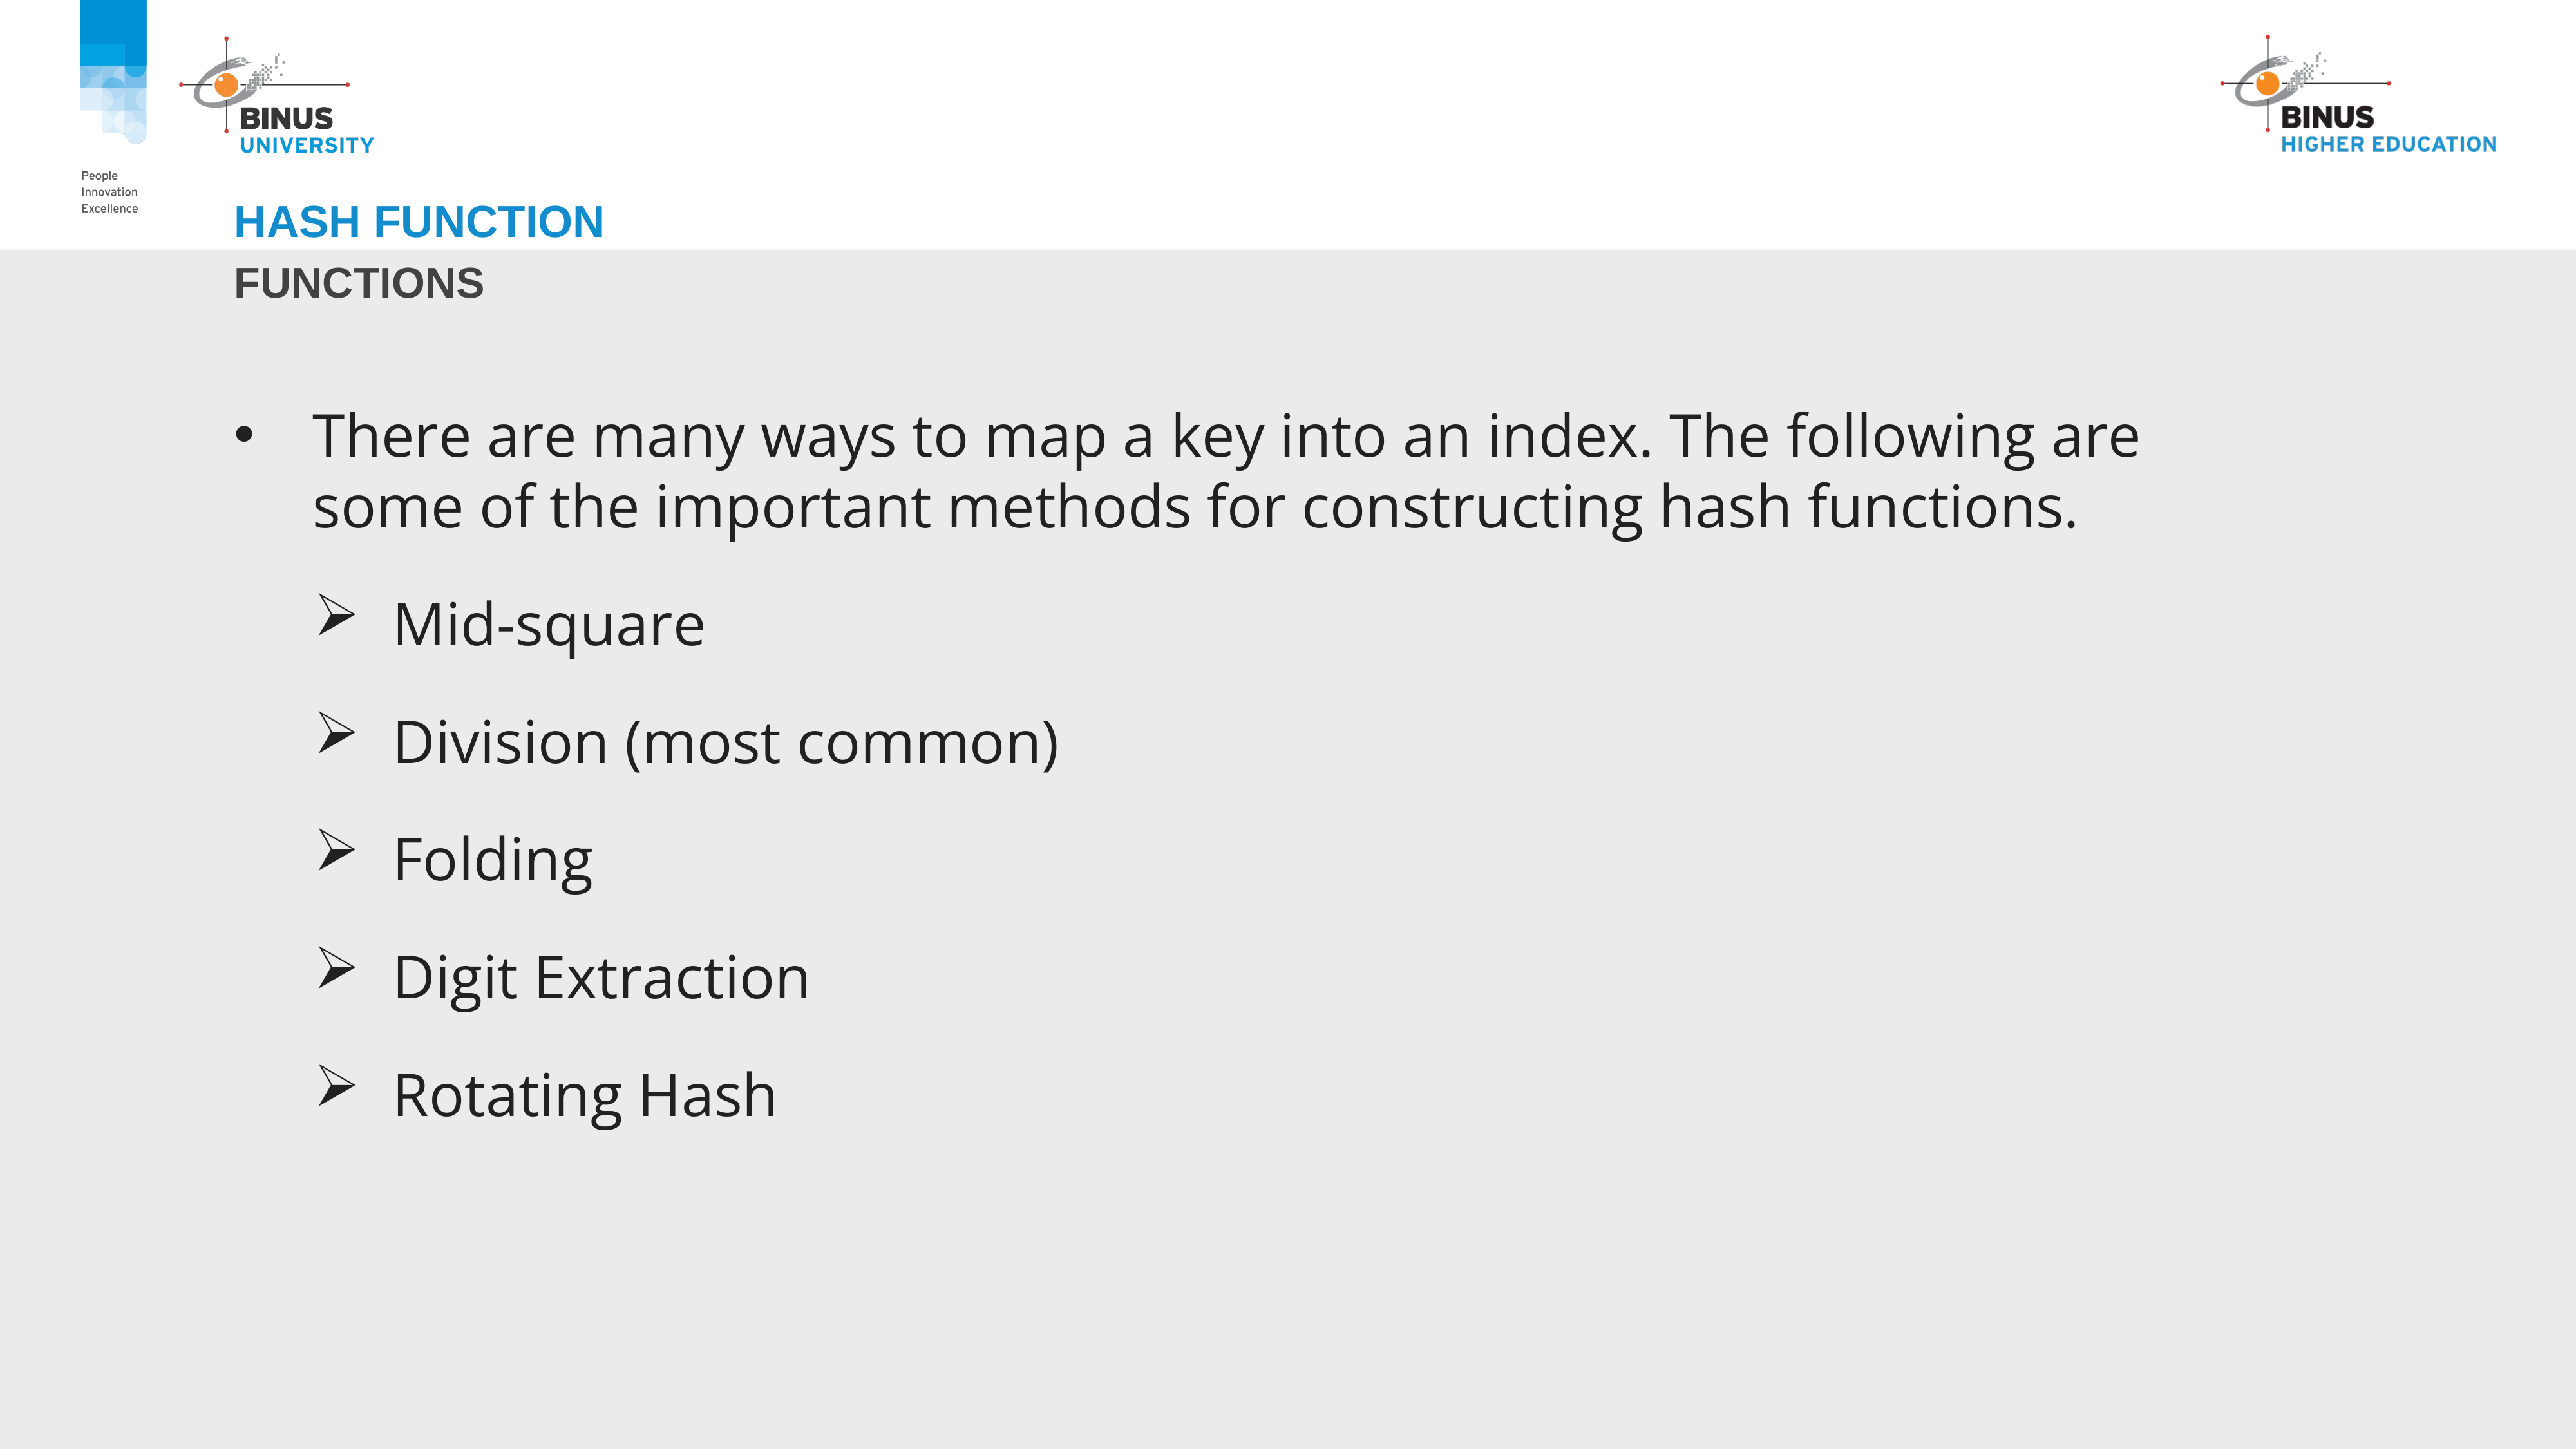

# Hash function
functions
There are many ways to map a key into an index. The following are some of the important methods for constructing hash functions.
Mid-square
Division (most common)
Folding
Digit Extraction
Rotating Hash